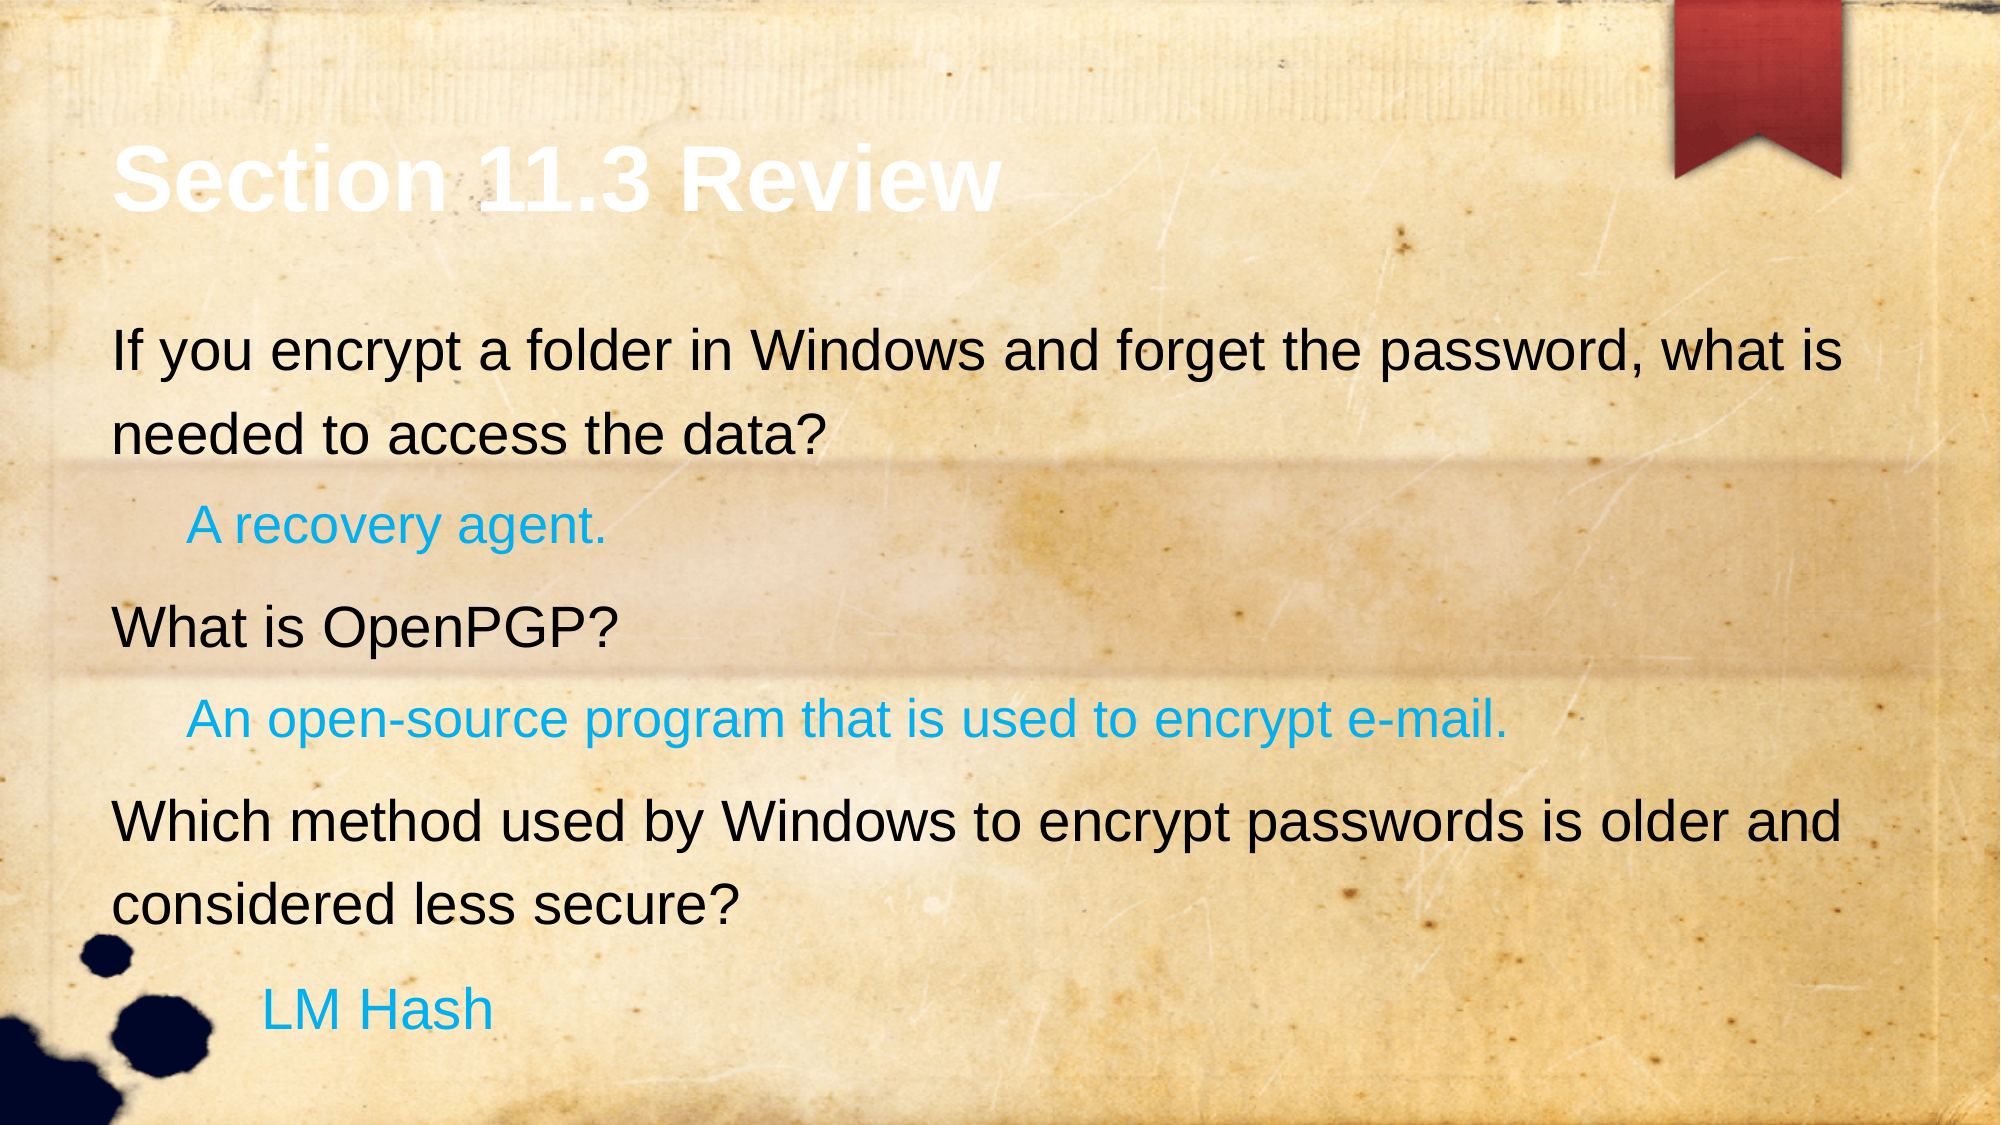

Section 11.3 Review
If you encrypt a folder in Windows and forget the password, what is needed to access the data?
A recovery agent.
What is OpenPGP?
An open-source program that is used to encrypt e-mail.
Which method used by Windows to encrypt passwords is older and considered less secure?
	LM Hash